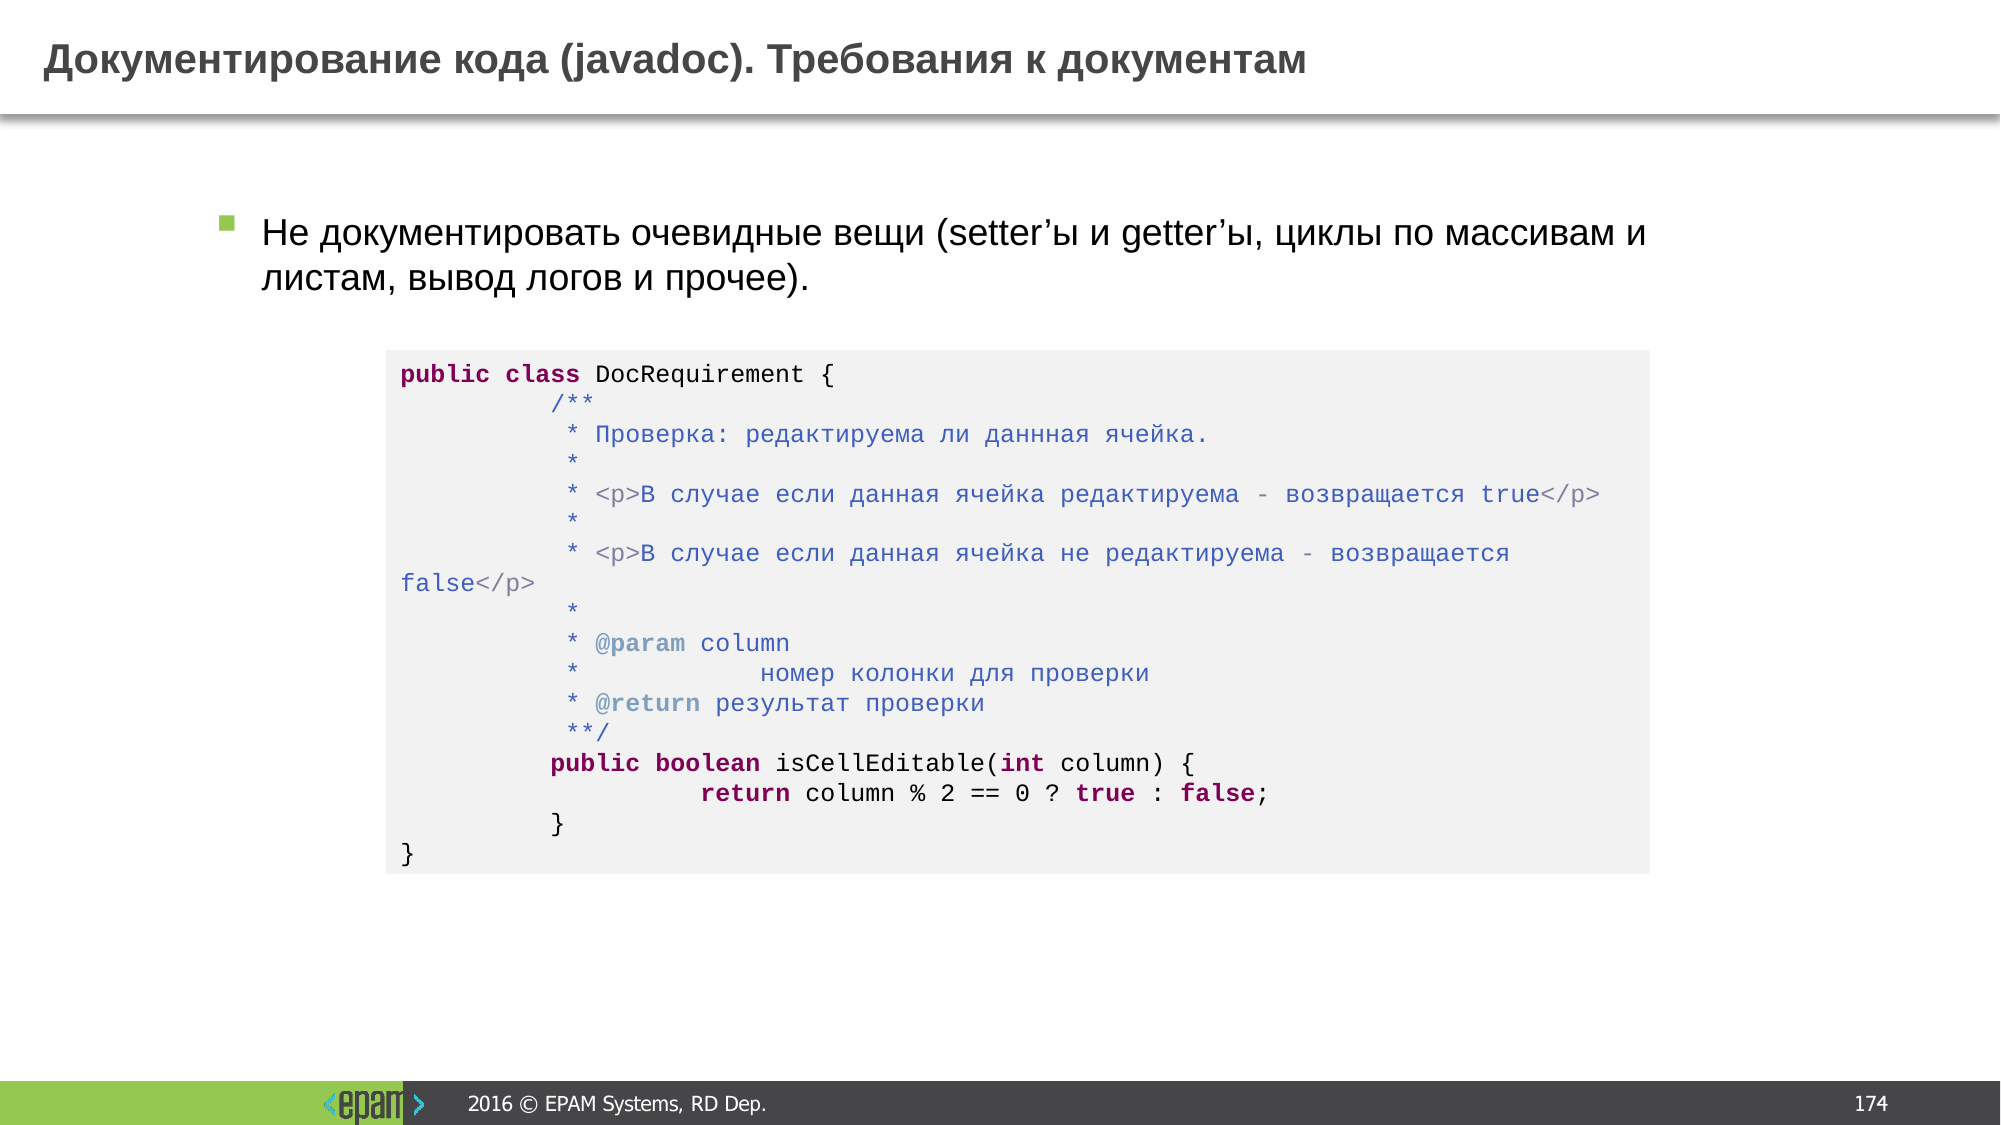

# Документирование кода (javadoc). Требования к документам
Не документировать очевидные вещи (setter’ы и getter’ы, циклы по массивам и листам, вывод логов и прочее).

public class DocRequirement {
	/**
	 * Проверка: редактируема ли даннная ячейка.
	 *
	 * <р>В случае если данная ячейка редактируема - возвращается true</p>
	 *
	 * <р>В случае если данная ячейка не редактируема - возвращается false</p>
	 *
	 * @param column
	 *            номер колонки для проверки
	 * @return результат проверки
	 **/
	public boolean isCellEditable(int column) {
		return column % 2 == 0 ? true : false;
	}
}
2016 © EPAM Systems, RD Dep.
174